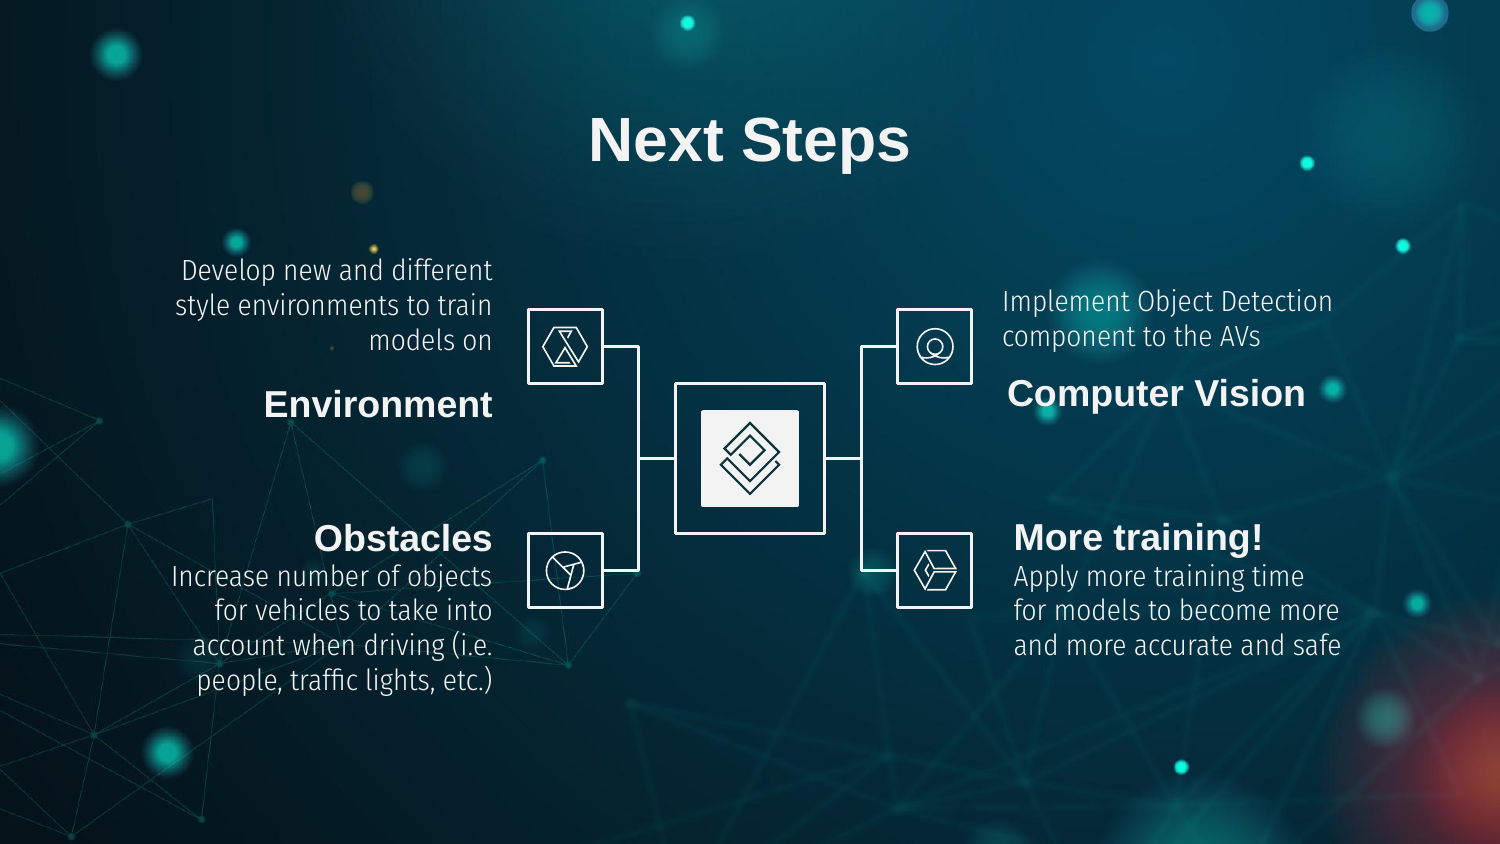

# Next Steps
Develop new and different style environments to train models on
Implement Object Detection component to the AVs

Computer Vision
Environment

More training!
Obstacles

Apply more training time for models to become more and more accurate and safe
Increase number of objects for vehicles to take into account when driving (i.e. people, traffic lights, etc.)